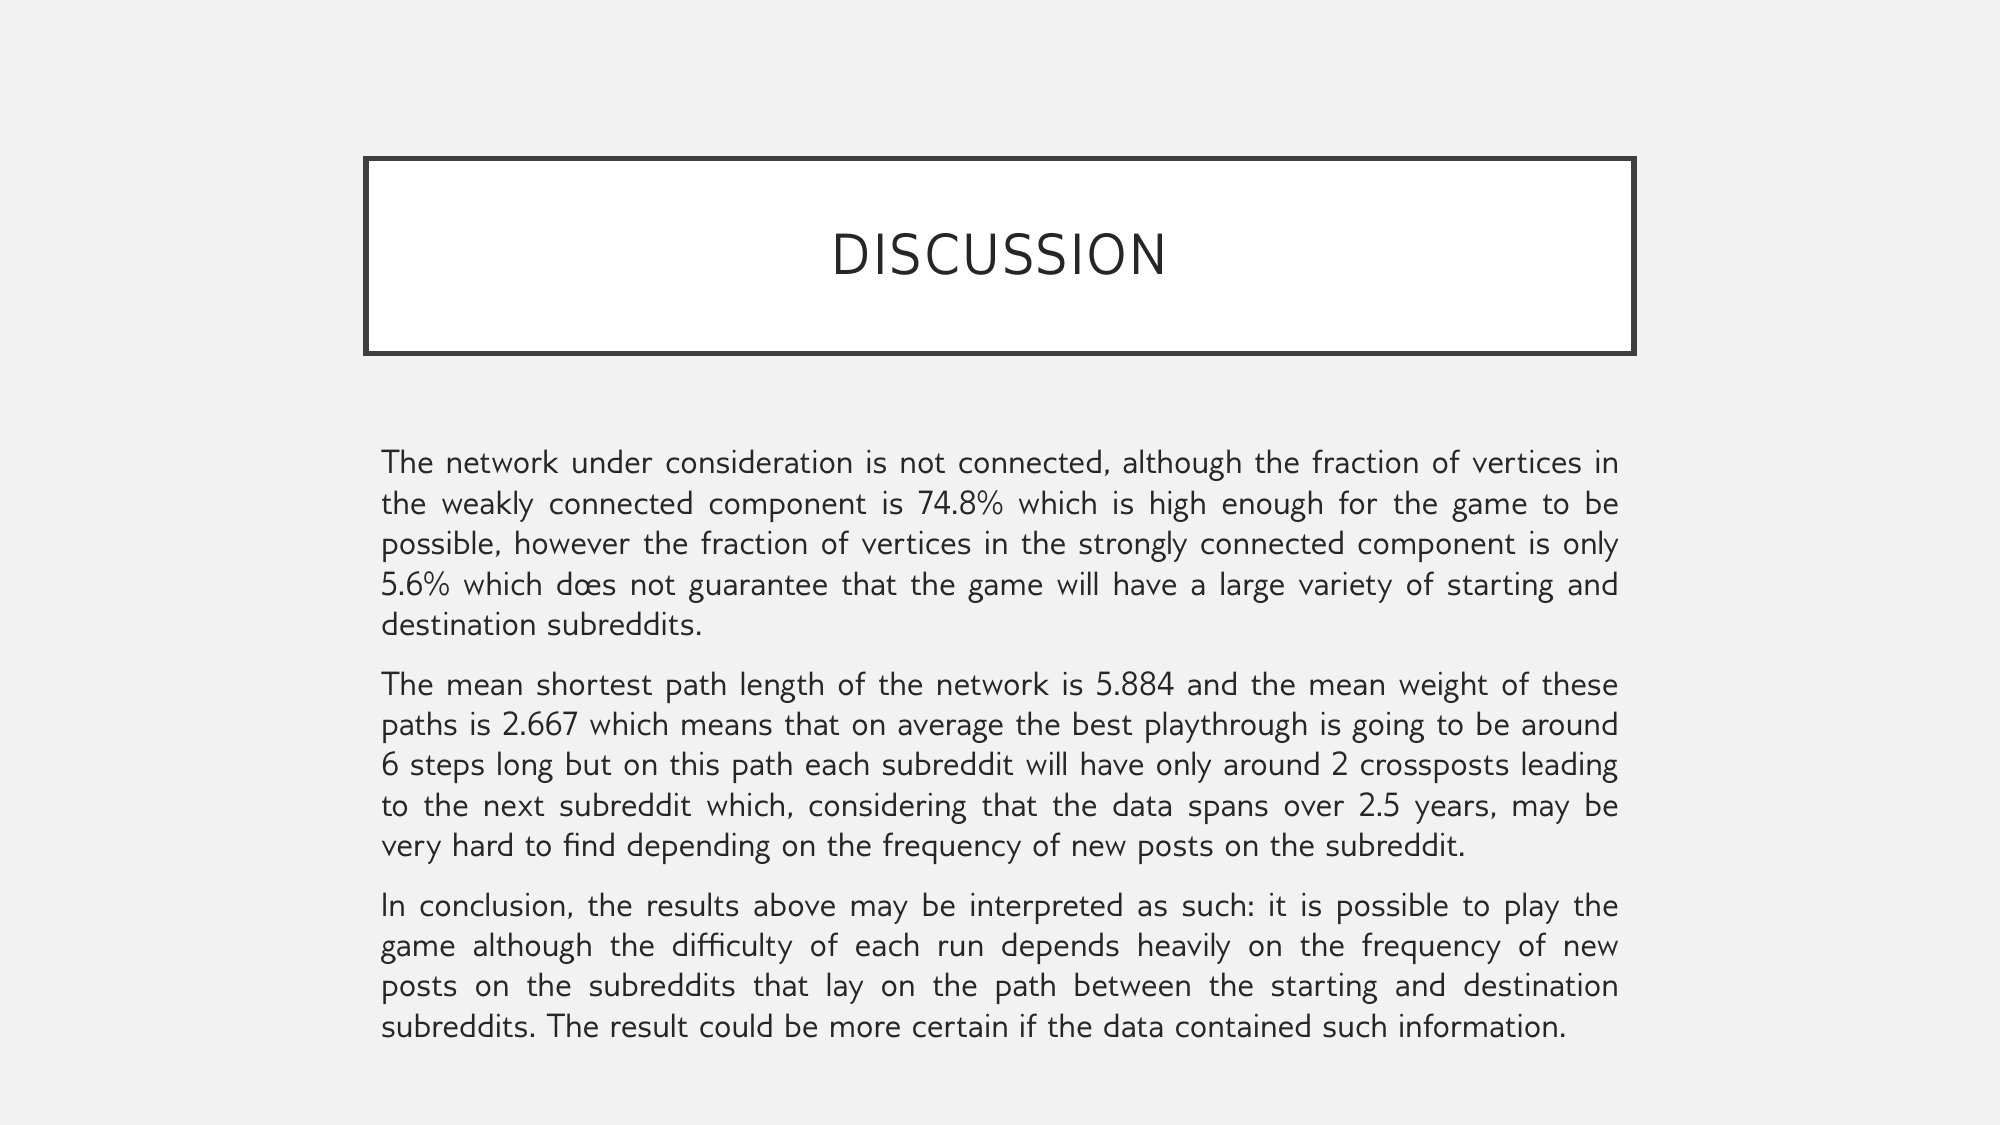

# discussion
The network under consideration is not connected, although the fraction of vertices in the weakly connected component is 74.8% which is high enough for the game to be possible, however the fraction of vertices in the strongly connected component is only 5.6% which does not guarantee that the game will have a large variety of starting and destination subreddits.
The mean shortest path length of the network is 5.884 and the mean weight of these paths is 2.667 which means that on average the best playthrough is going to be around 6 steps long but on this path each subreddit will have only around 2 crossposts leading to the next subreddit which, considering that the data spans over 2.5 years, may be very hard to find depending on the frequency of new posts on the subreddit.
In conclusion, the results above may be interpreted as such: it is possible to play the game although the difficulty of each run depends heavily on the frequency of new posts on the subreddits that lay on the path between the starting and destination subreddits. The result could be more certain if the data contained such information.